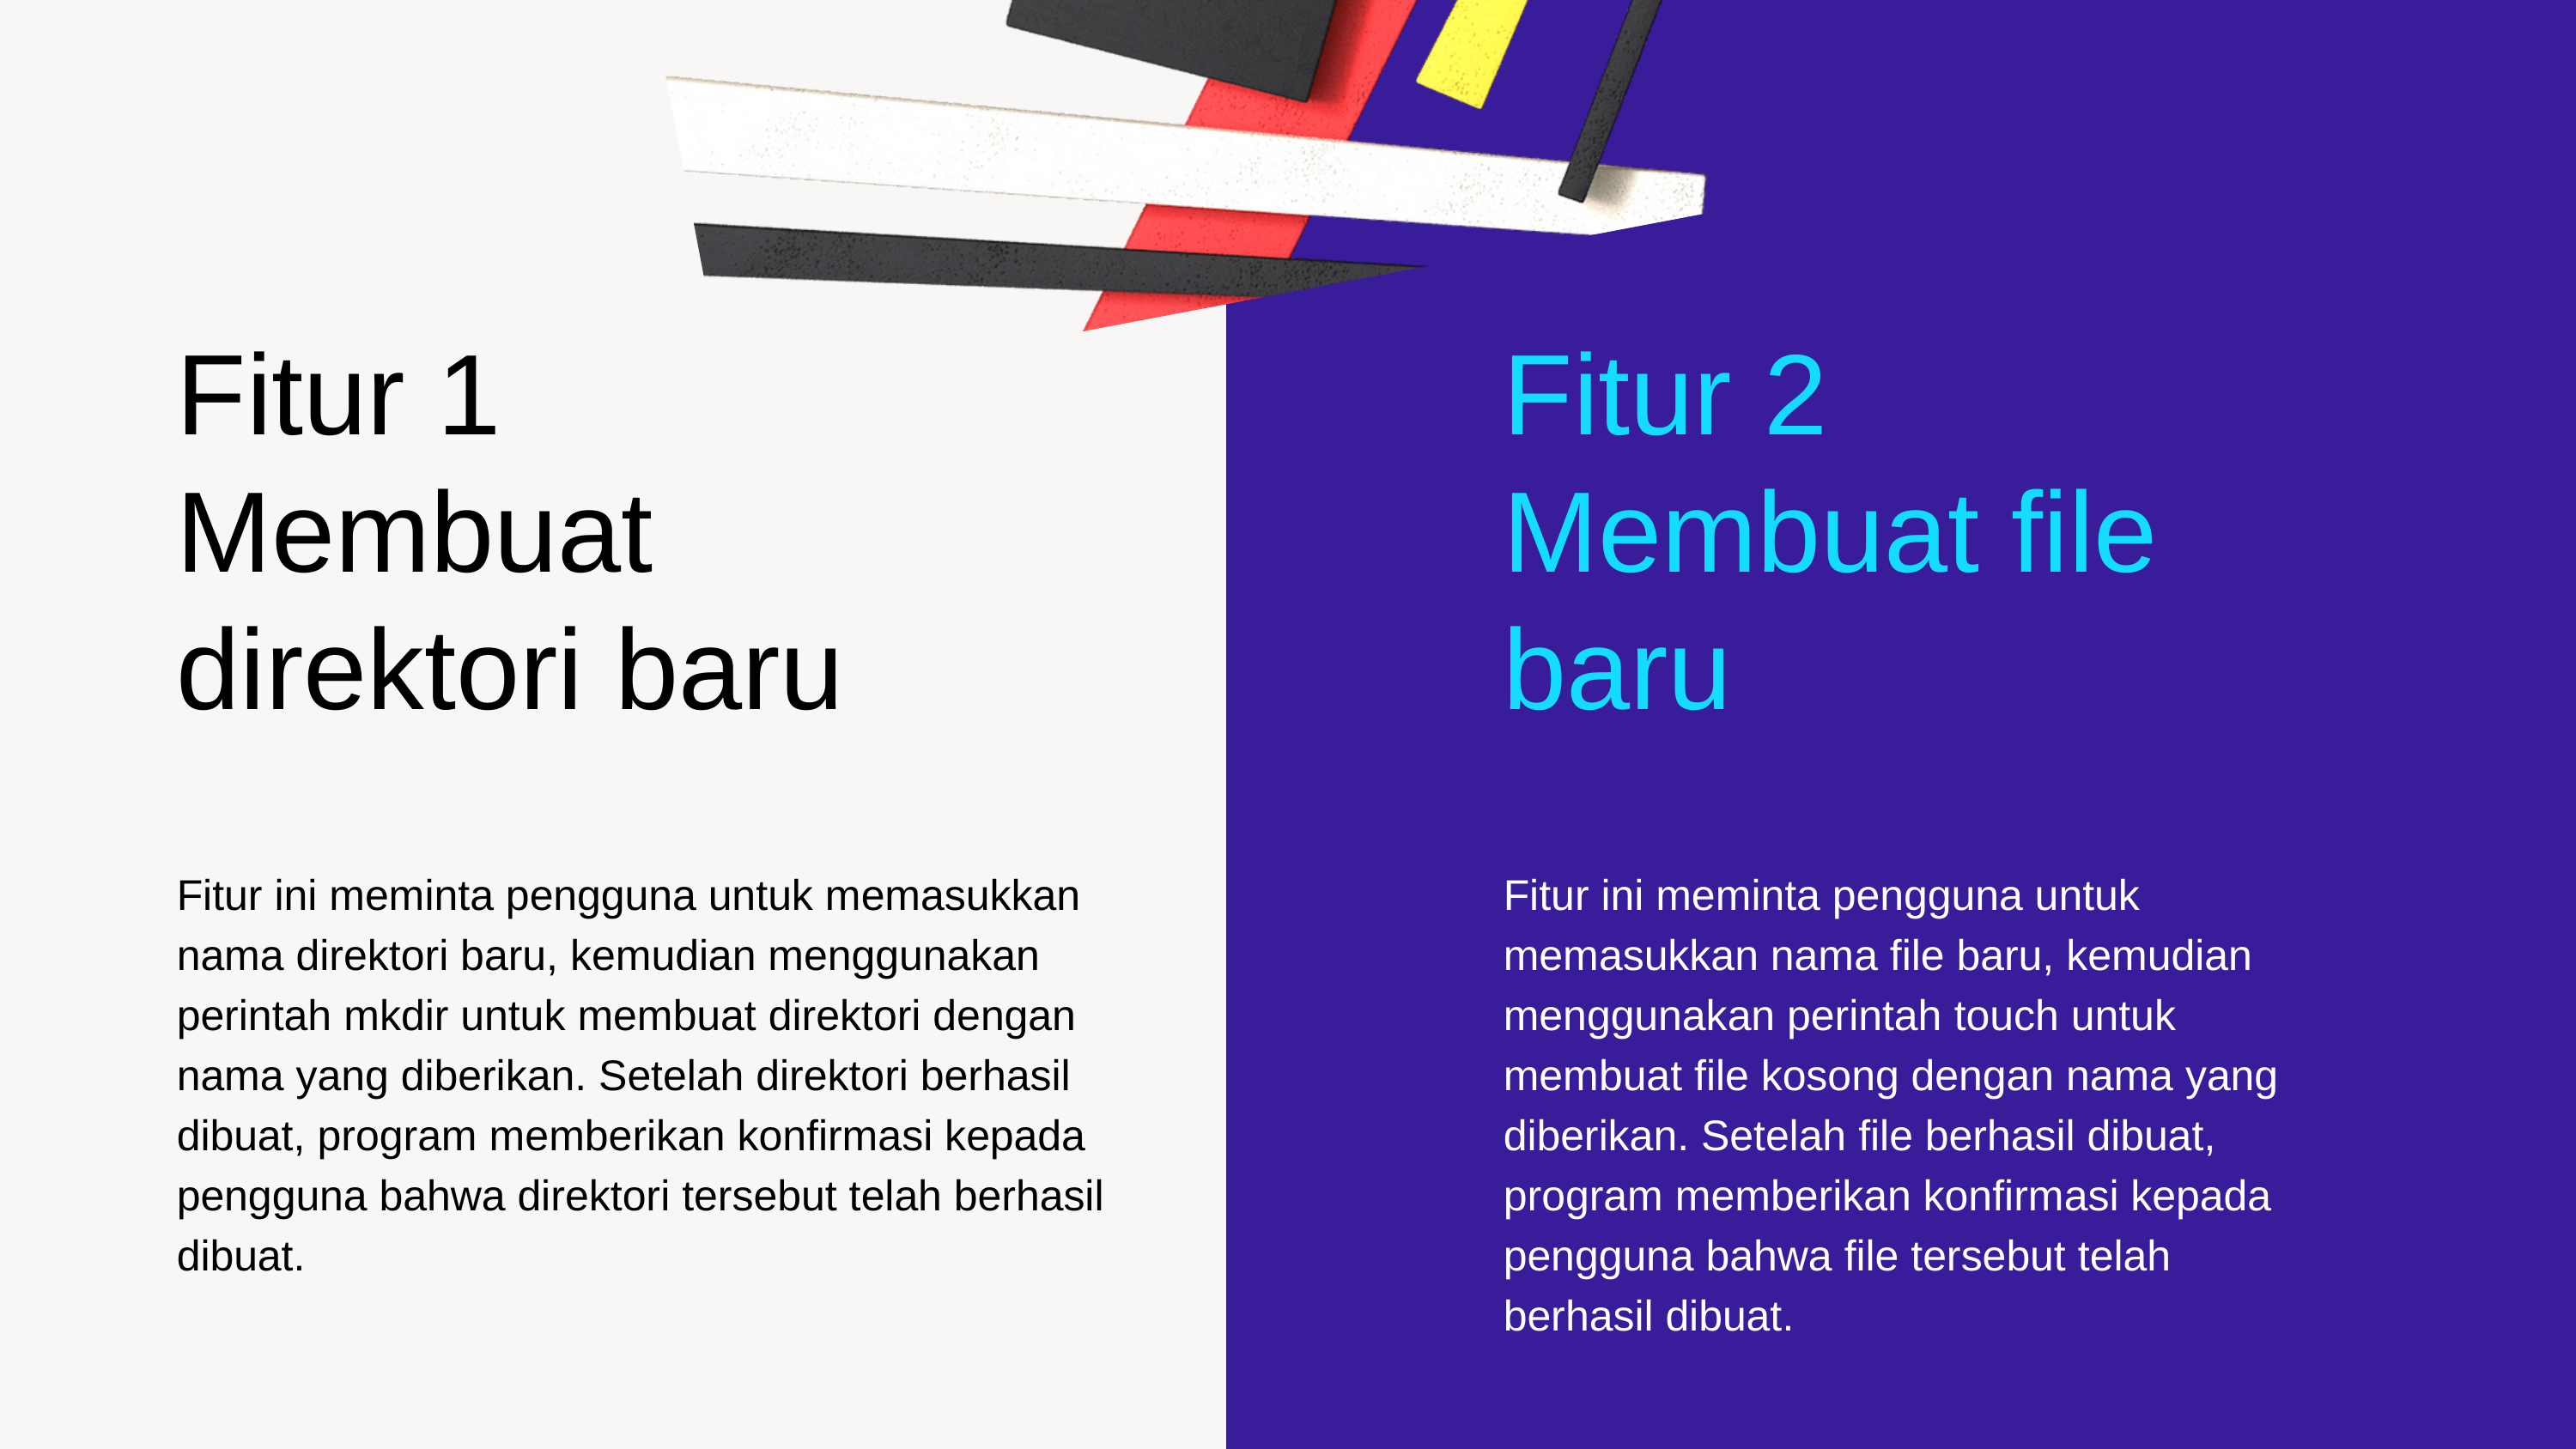

Fitur 1
Membuat direktori baru
Fitur ini meminta pengguna untuk memasukkan nama direktori baru, kemudian menggunakan perintah mkdir untuk membuat direktori dengan nama yang diberikan. Setelah direktori berhasil dibuat, program memberikan konfirmasi kepada pengguna bahwa direktori tersebut telah berhasil dibuat.
Fitur 2
Membuat file baru
Fitur ini meminta pengguna untuk memasukkan nama file baru, kemudian menggunakan perintah touch untuk membuat file kosong dengan nama yang diberikan. Setelah file berhasil dibuat, program memberikan konfirmasi kepada pengguna bahwa file tersebut telah berhasil dibuat.